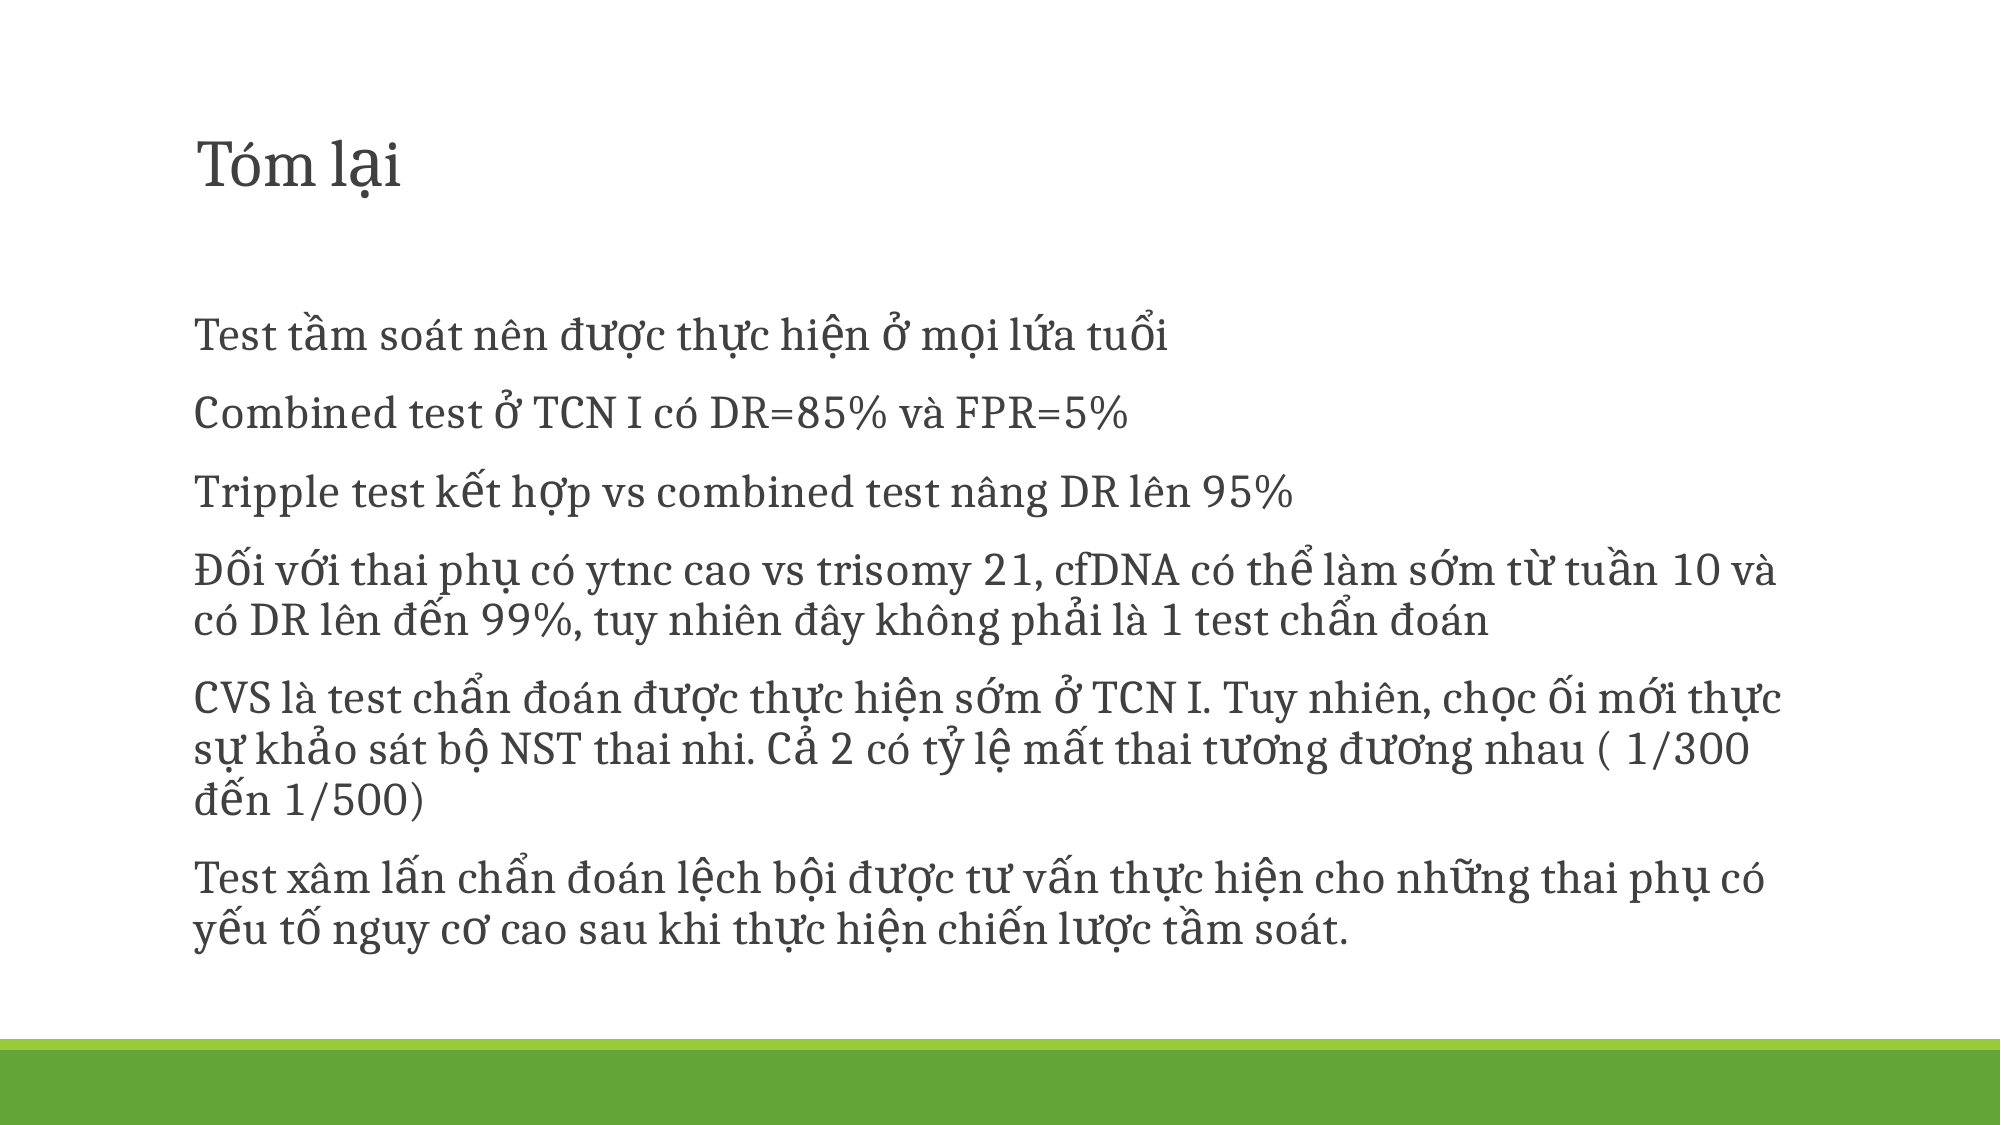

# Tóm lại
Test tầm soát nên được thực hiện ở mọi lứa tuổi
Combined test ở TCN I có DR=85% và FPR=5%
Tripple test kết hợp vs combined test nâng DR lên 95%
Đối với thai phụ có ytnc cao vs trisomy 21, cfDNA có thể làm sớm từ tuần 10 và có DR lên đến 99%, tuy nhiên đây không phải là 1 test chẩn đoán
CVS là test chẩn đoán được thực hiện sớm ở TCN I. Tuy nhiên, chọc ối mới thực sự khảo sát bộ NST thai nhi. Cả 2 có tỷ lệ mất thai tương đương nhau ( 1/300 đến 1/500)
Test xâm lấn chẩn đoán lệch bội được tư vấn thực hiện cho những thai phụ có yếu tố nguy cơ cao sau khi thực hiện chiến lược tầm soát.